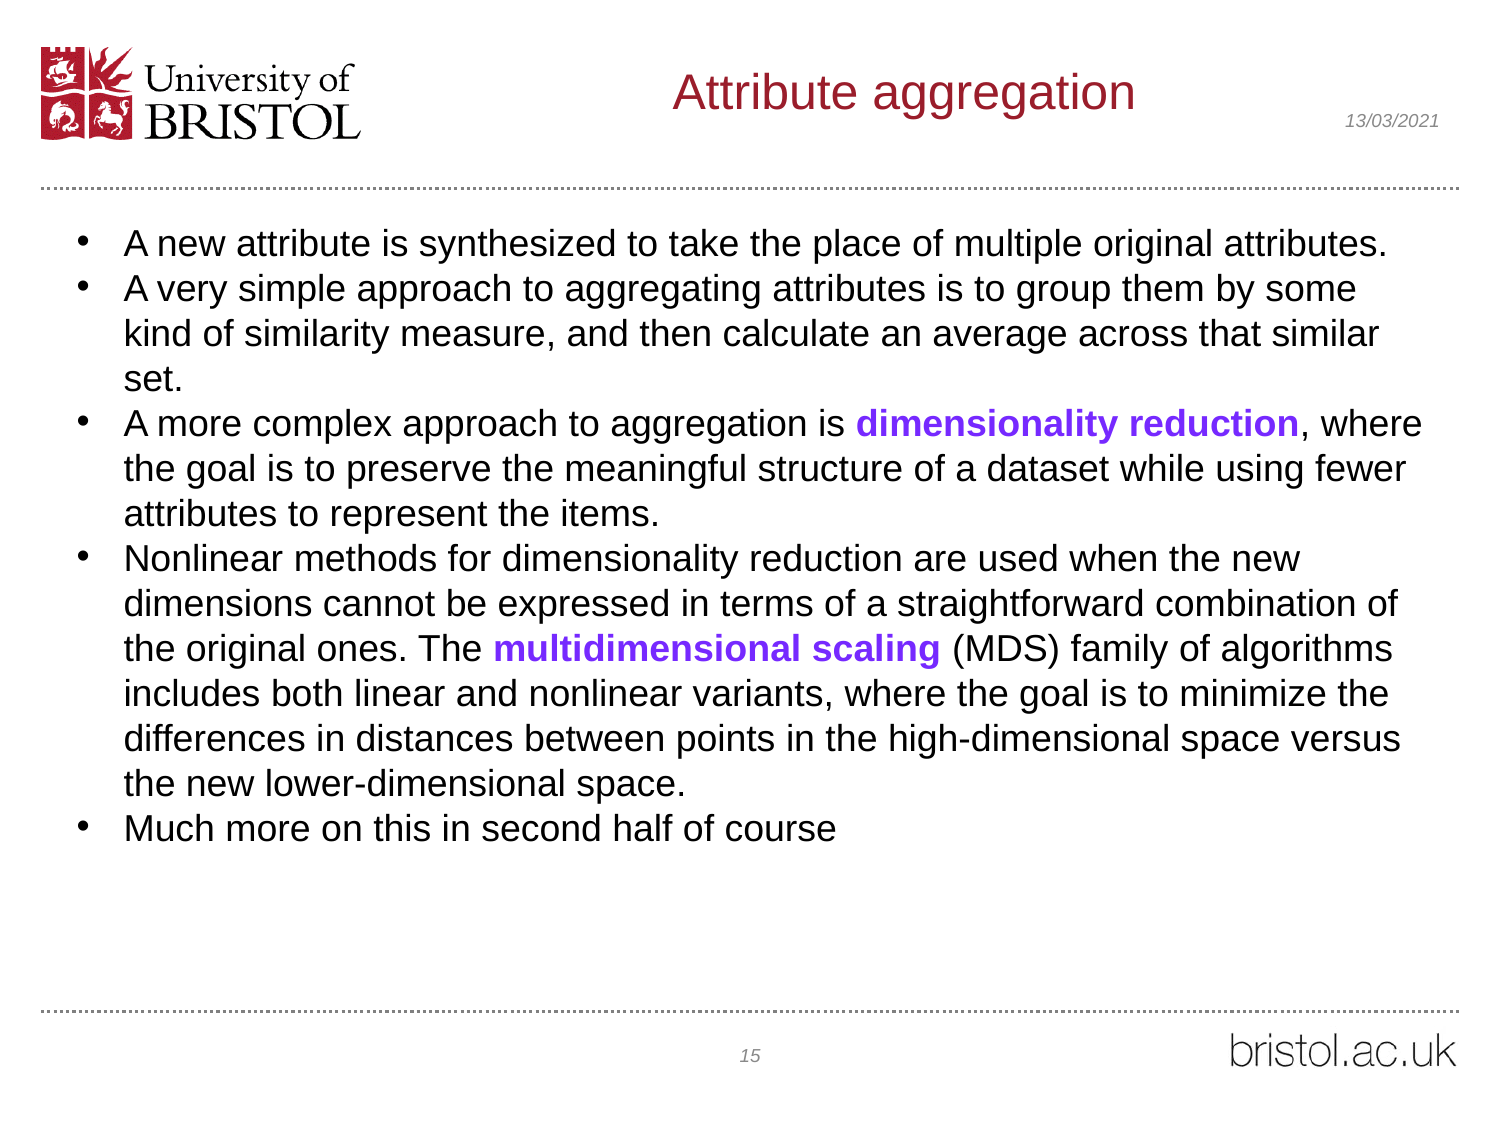

# Attribute aggregation
13/03/2021
A new attribute is synthesized to take the place of multiple original attributes.
A very simple approach to aggregating attributes is to group them by some kind of similarity measure, and then calculate an average across that similar set.
A more complex approach to aggregation is dimensionality reduction, where the goal is to preserve the meaningful structure of a dataset while using fewer attributes to represent the items.
Nonlinear methods for dimensionality reduction are used when the new dimensions cannot be expressed in terms of a straightforward combination of the original ones. The multidimensional scaling (MDS) family of algorithms includes both linear and nonlinear variants, where the goal is to minimize the differences in distances between points in the high-dimensional space versus the new lower-dimensional space.
Much more on this in second half of course

15